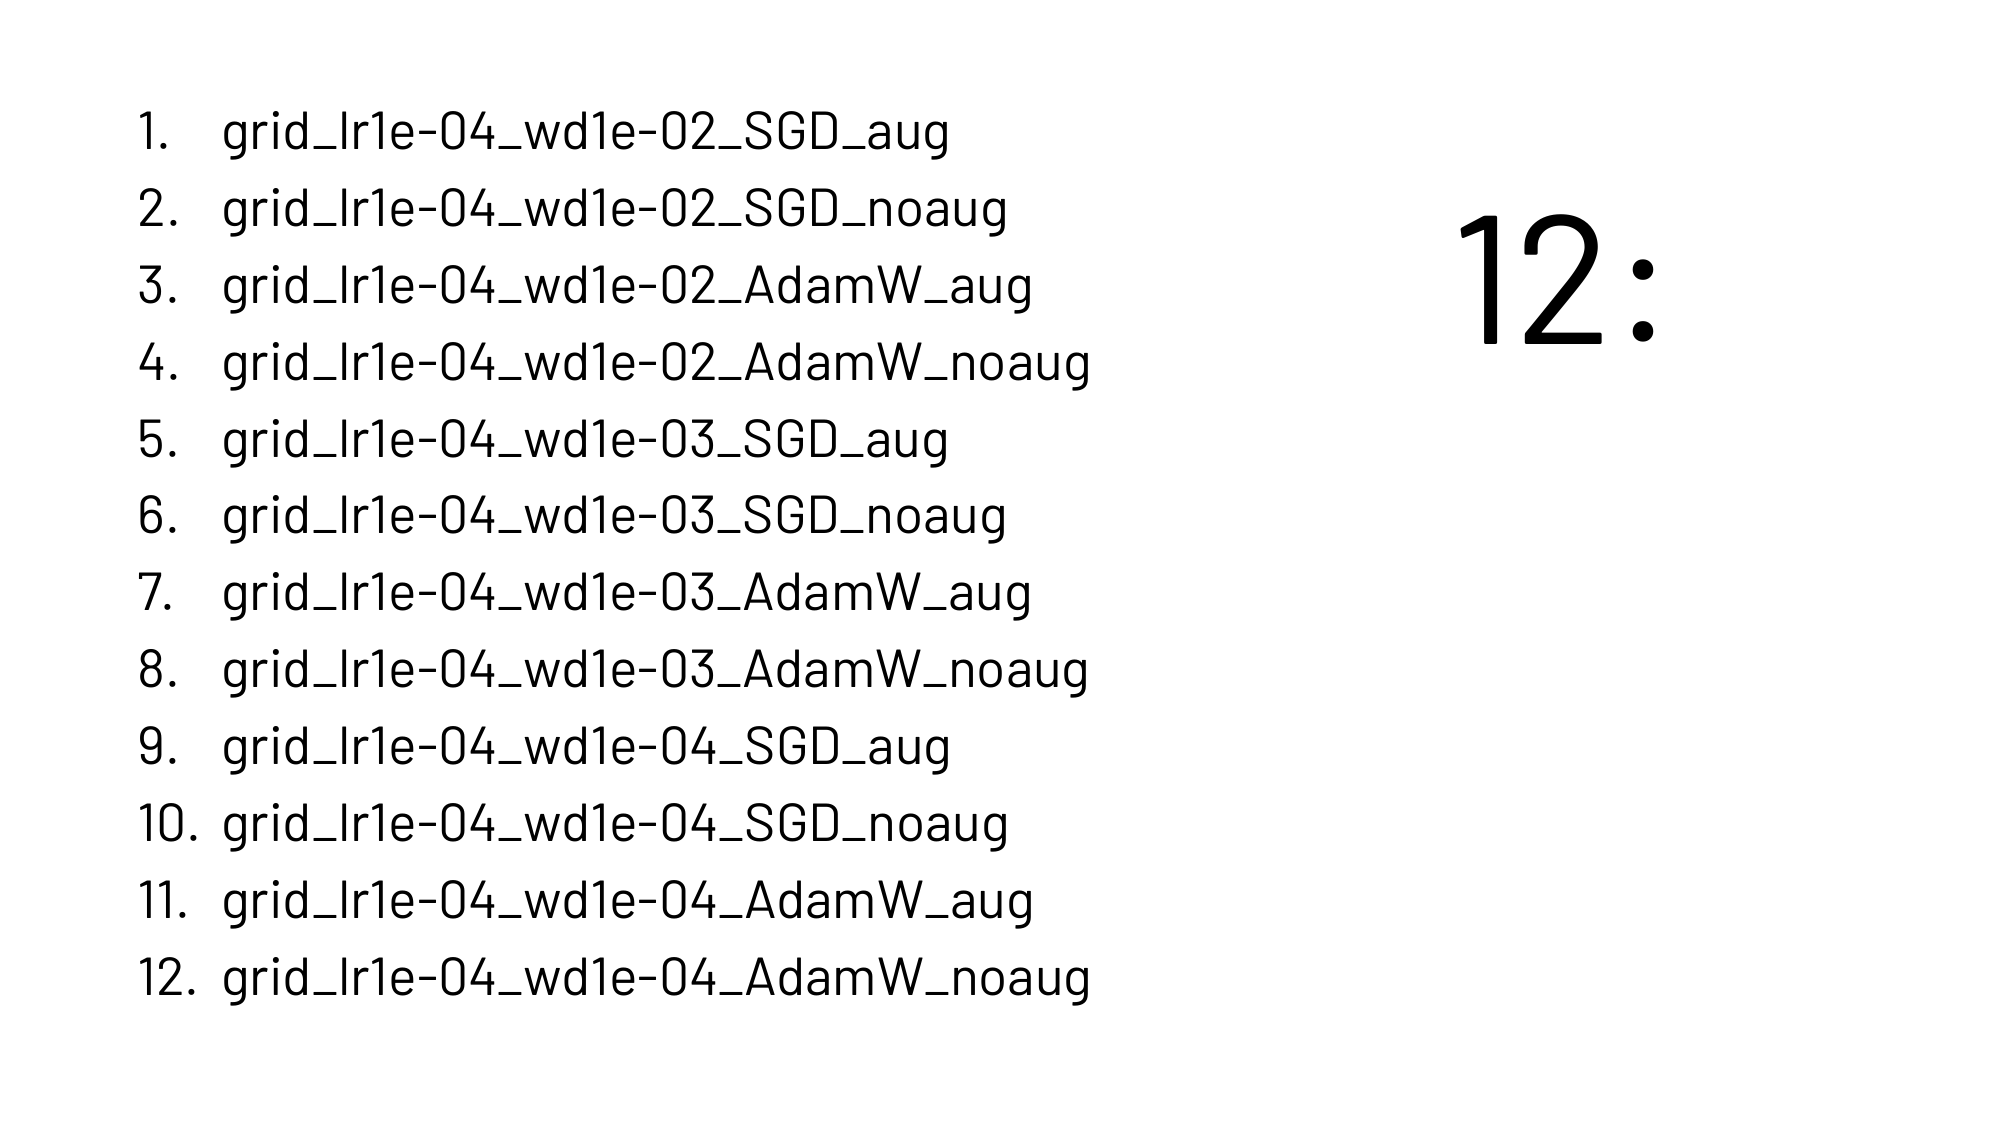

grid_lr1e-04_wd1e-02_SGD_aug
grid_lr1e-04_wd1e-02_SGD_noaug
grid_lr1e-04_wd1e-02_AdamW_aug
grid_lr1e-04_wd1e-02_AdamW_noaug
grid_lr1e-04_wd1e-03_SGD_aug
grid_lr1e-04_wd1e-03_SGD_noaug
grid_lr1e-04_wd1e-03_AdamW_aug
grid_lr1e-04_wd1e-03_AdamW_noaug
grid_lr1e-04_wd1e-04_SGD_aug
grid_lr1e-04_wd1e-04_SGD_noaug
grid_lr1e-04_wd1e-04_AdamW_aug
grid_lr1e-04_wd1e-04_AdamW_noaug

12: